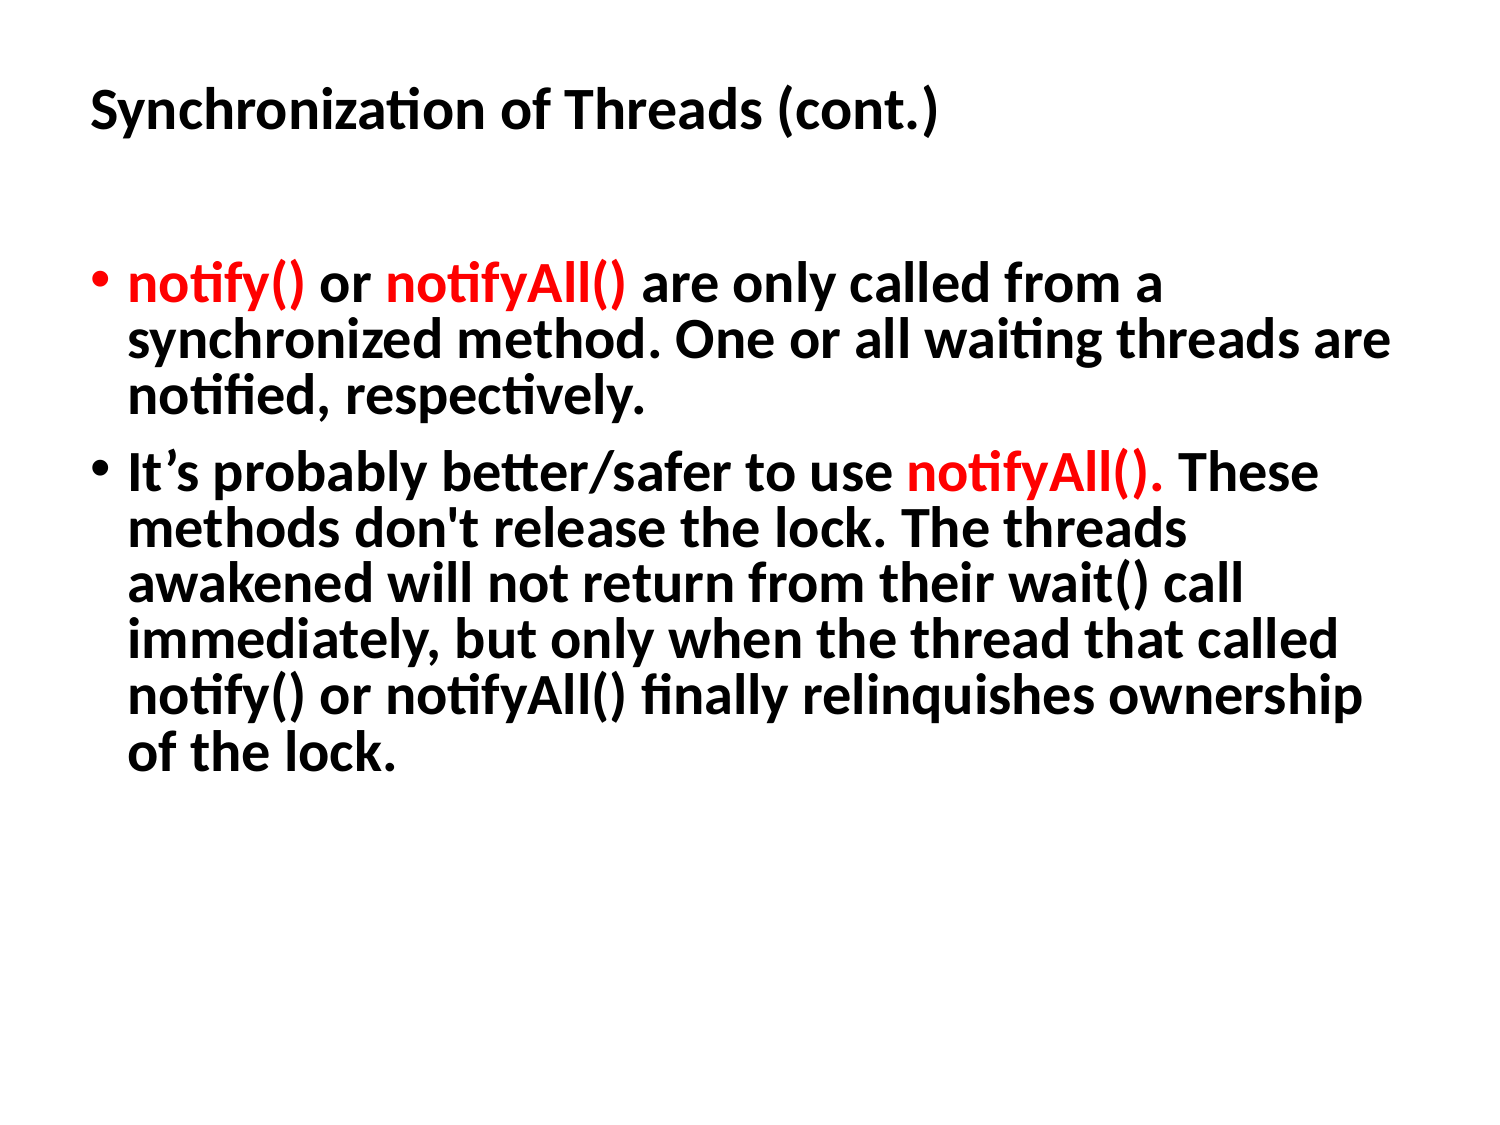

# Synchronization of Threads (cont.)
notify() or notifyAll() are only called from a synchronized method. One or all waiting threads are notified, respectively.
It’s probably better/safer to use notifyAll(). These methods don't release the lock. The threads awakened will not return from their wait() call immediately, but only when the thread that called notify() or notifyAll() finally relinquishes ownership of the lock.